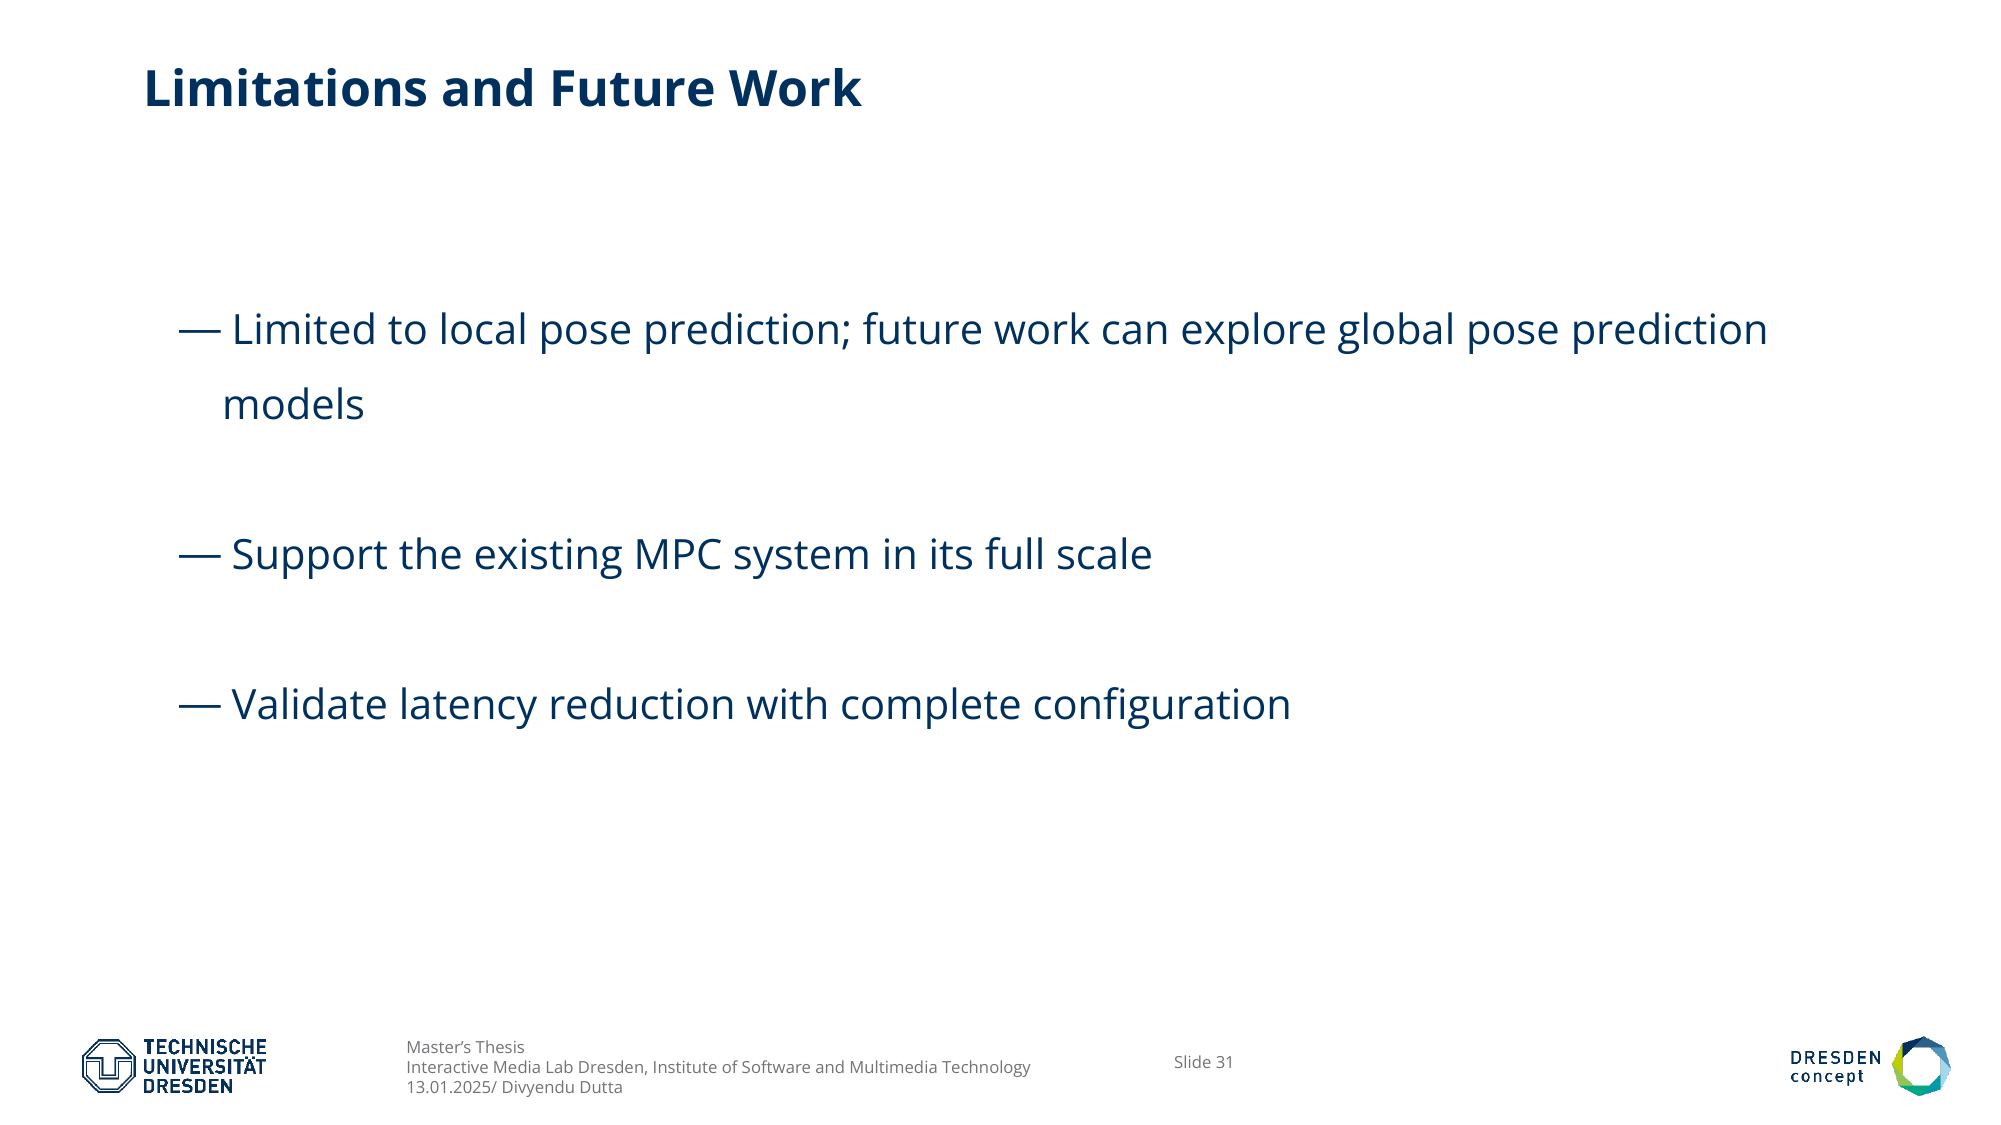

# Limitations and Future Work

 Limited to local pose prediction; future work can explore global pose prediction
    models

 Support the existing MPC system in its full scale

 Validate latency reduction with complete configuration